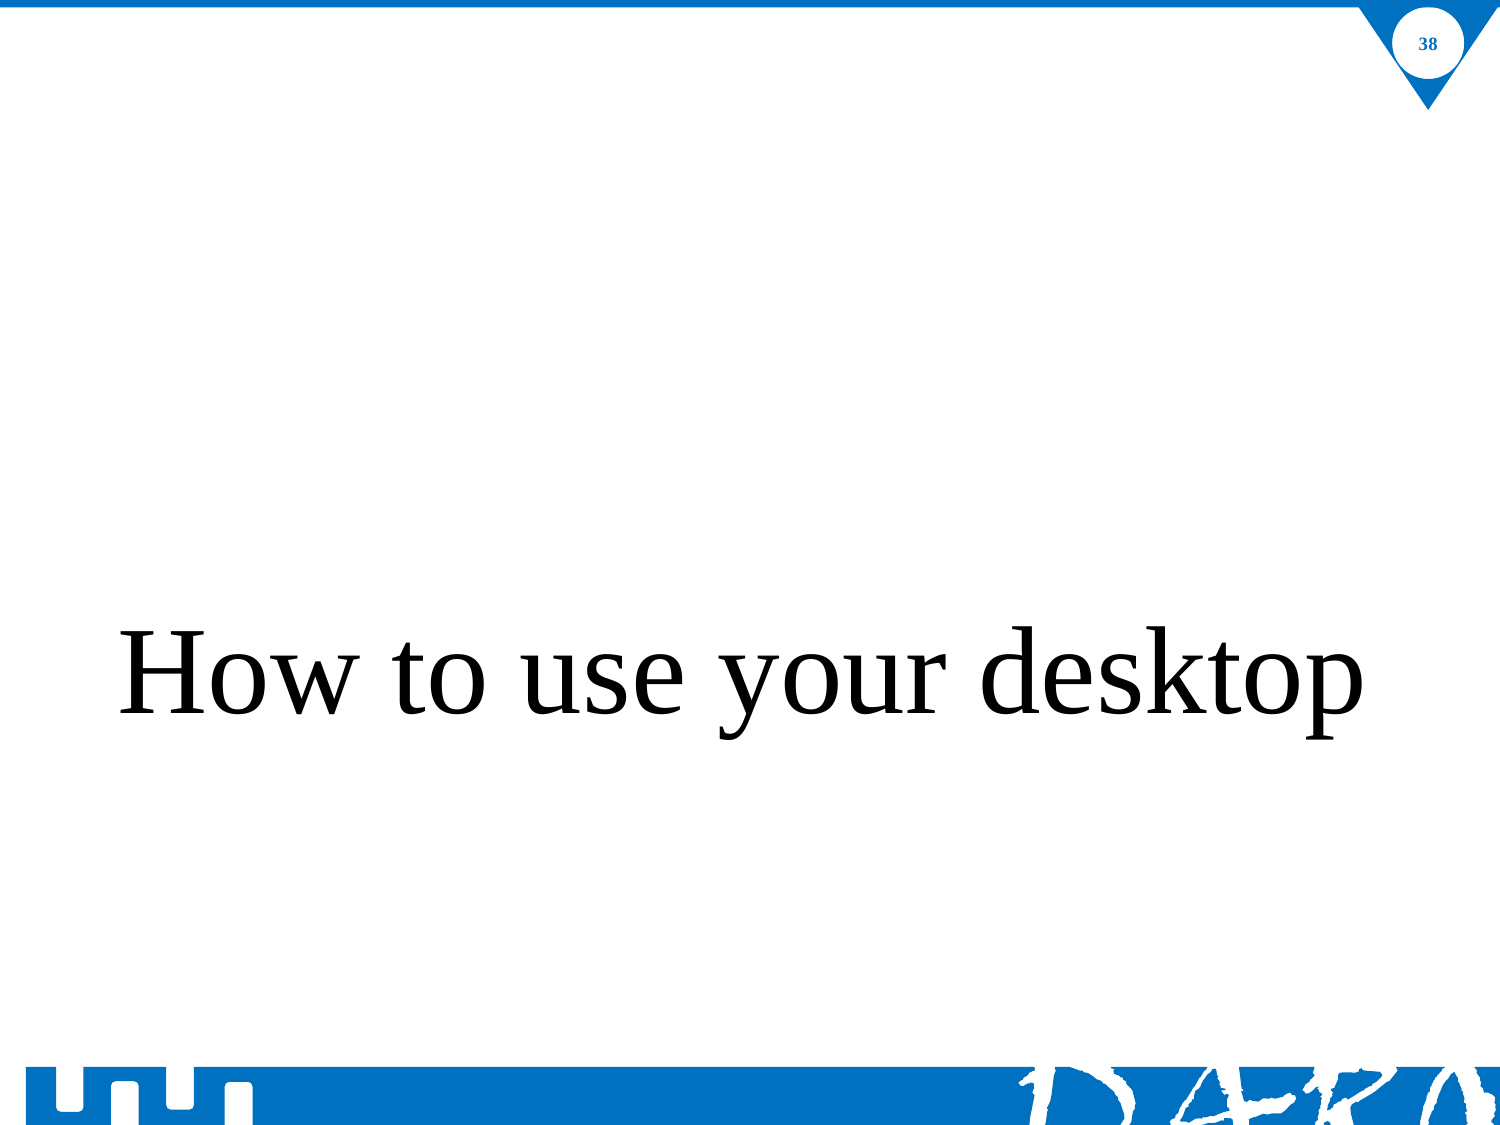

38
# How to use your desktop